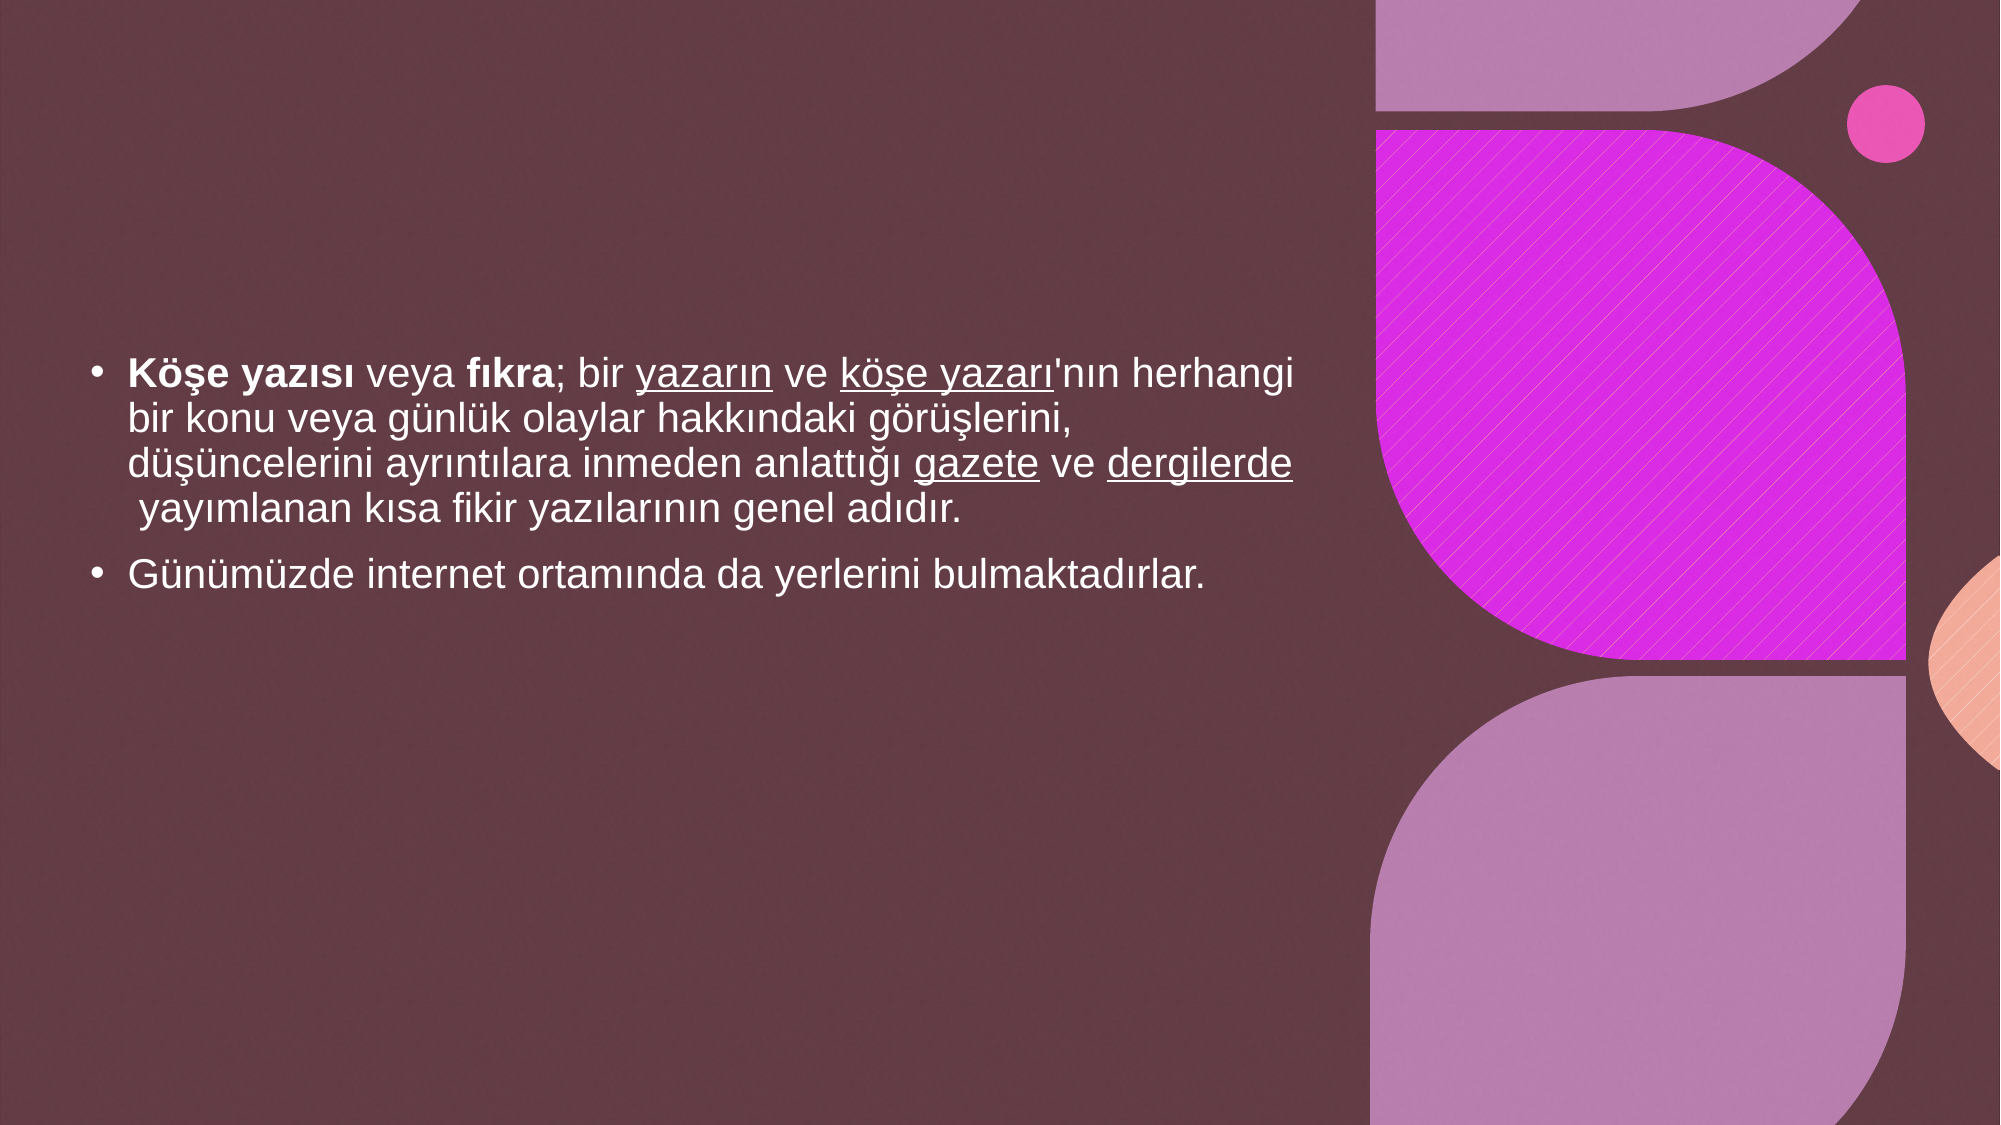

#
Köşe yazısı veya fıkra; bir yazarın ve köşe yazarı'nın herhangi bir konu veya günlük olaylar hakkındaki görüşlerini, düşüncelerini ayrıntılara inmeden anlattığı gazete ve dergilerde yayımlanan kısa fikir yazılarının genel adıdır.
Günümüzde internet ortamında da yerlerini bulmaktadırlar.